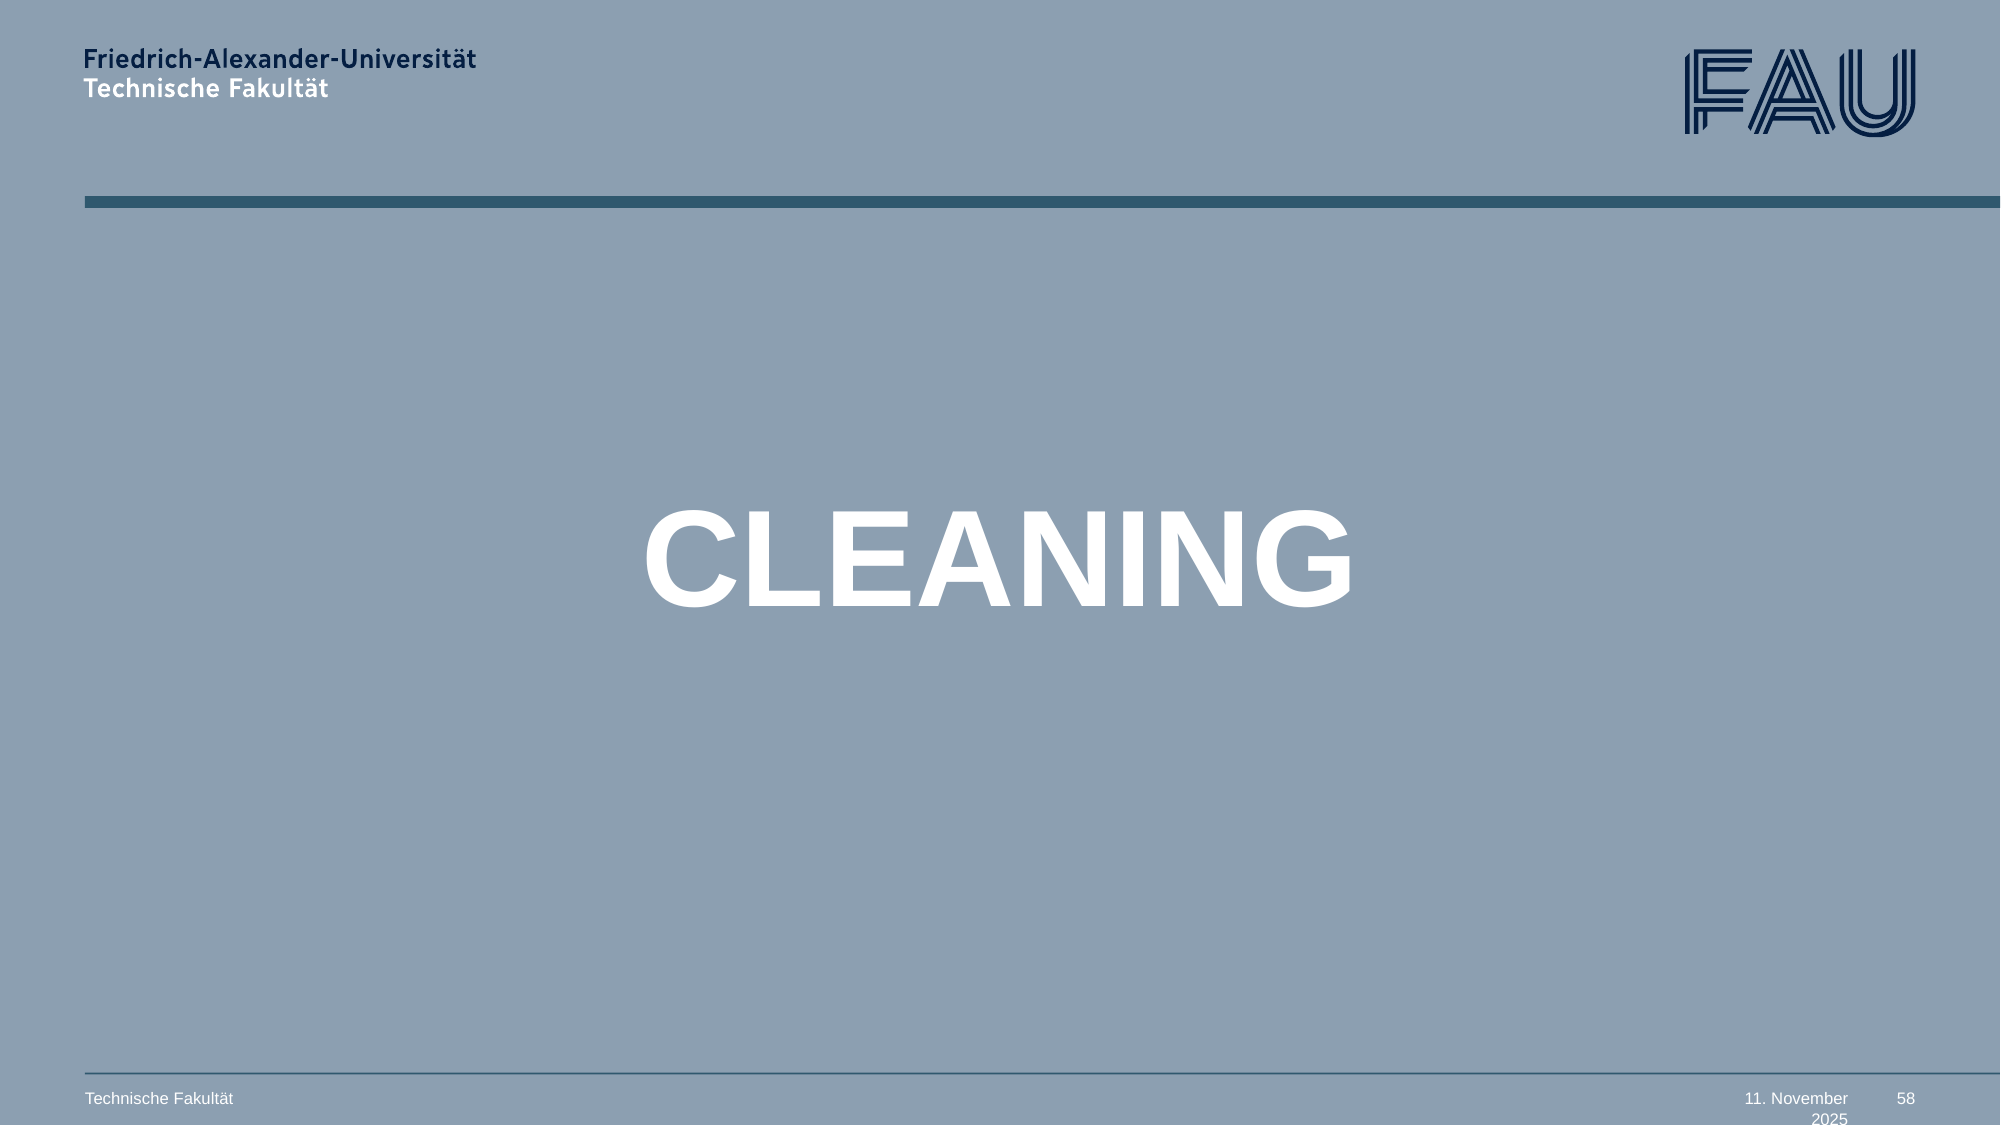

# CLEANING
Technische Fakultät
11. November 2025
58